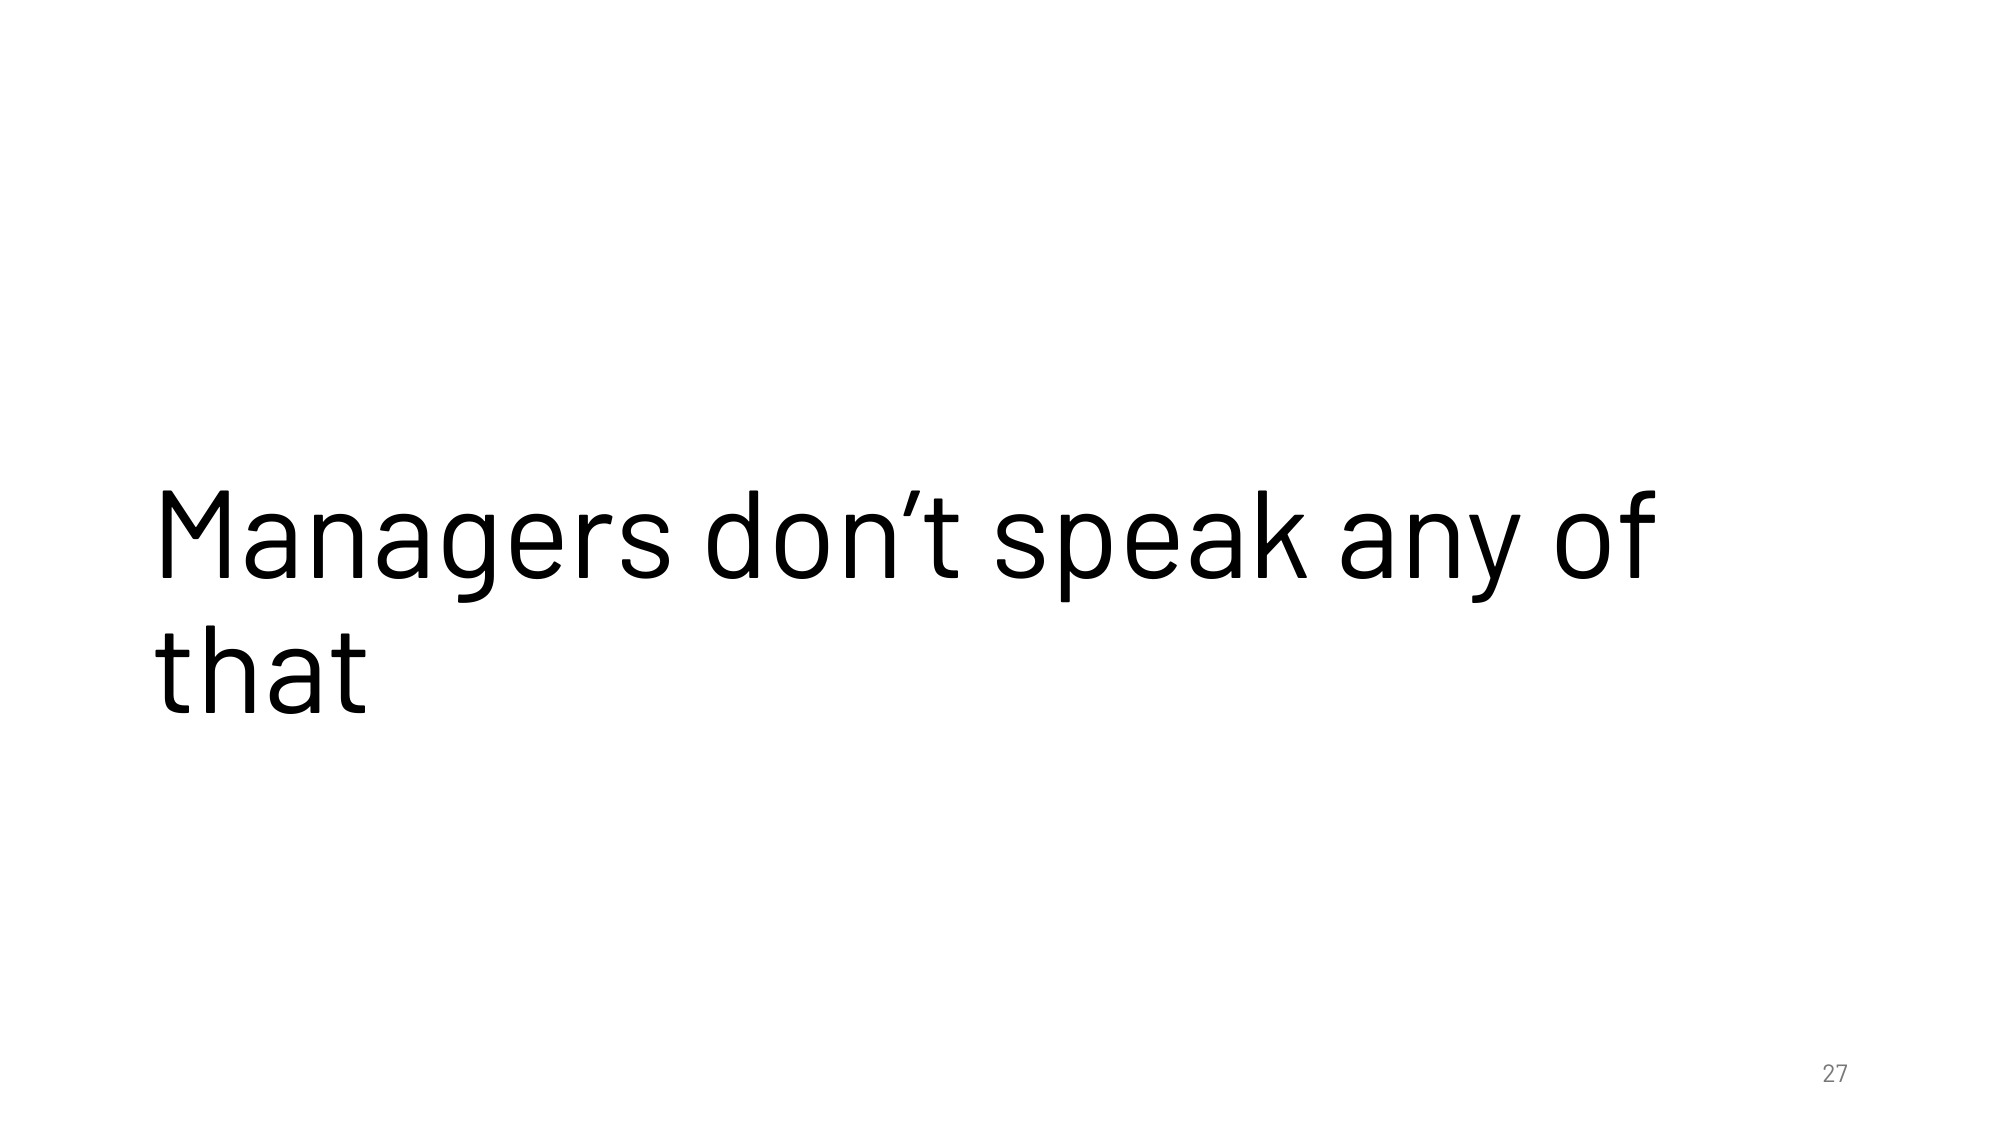

# Managers don’t speak any of that

27